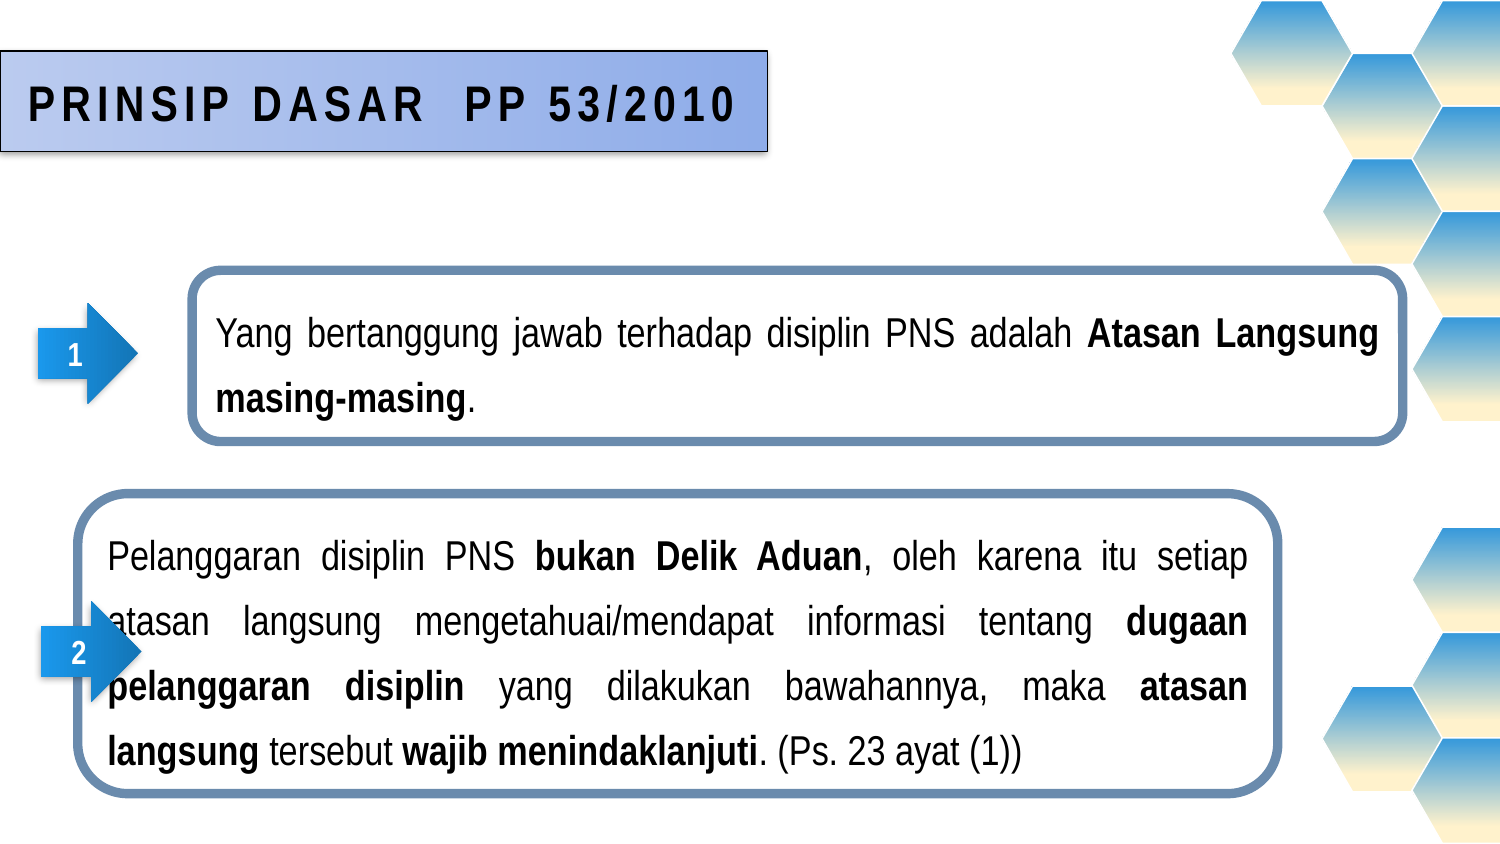

PRINSIP DASAR  PP 53/2010
Yang bertanggung jawab terhadap disiplin PNS adalah Atasan Langsung masing-masing.
1
Pelanggaran disiplin PNS bukan Delik Aduan, oleh karena itu setiap atasan langsung mengetahuai/mendapat informasi tentang dugaan pelanggaran disiplin yang dilakukan bawahannya, maka atasan langsung tersebut wajib menindaklanjuti. (Ps. 23 ayat (1))
2